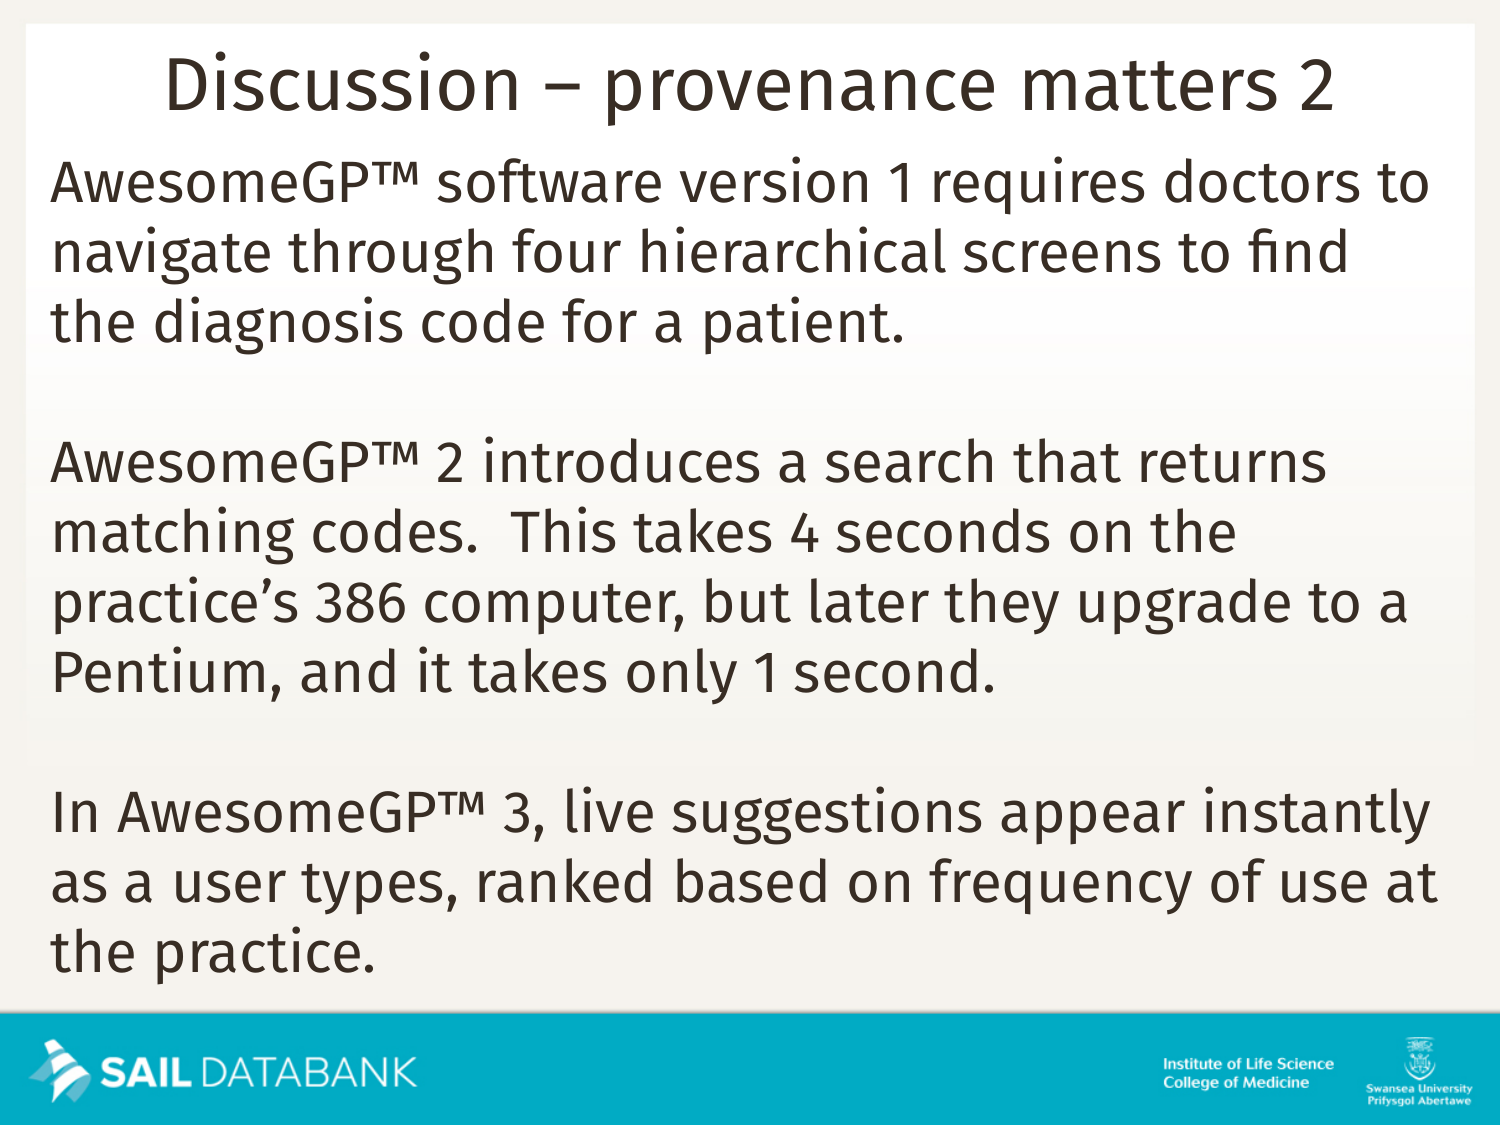

Discussion – provenance matters 2
AwesomeGP™ software version 1 requires doctors to navigate through four hierarchical screens to find the diagnosis code for a patient.

AwesomeGP™ 2 introduces a search that returns matching codes.  This takes 4 seconds on the practice’s 386 computer, but later they upgrade to a Pentium, and it takes only 1 second.

In AwesomeGP™ 3, live suggestions appear instantly as a user types, ranked based on frequency of use at the practice.